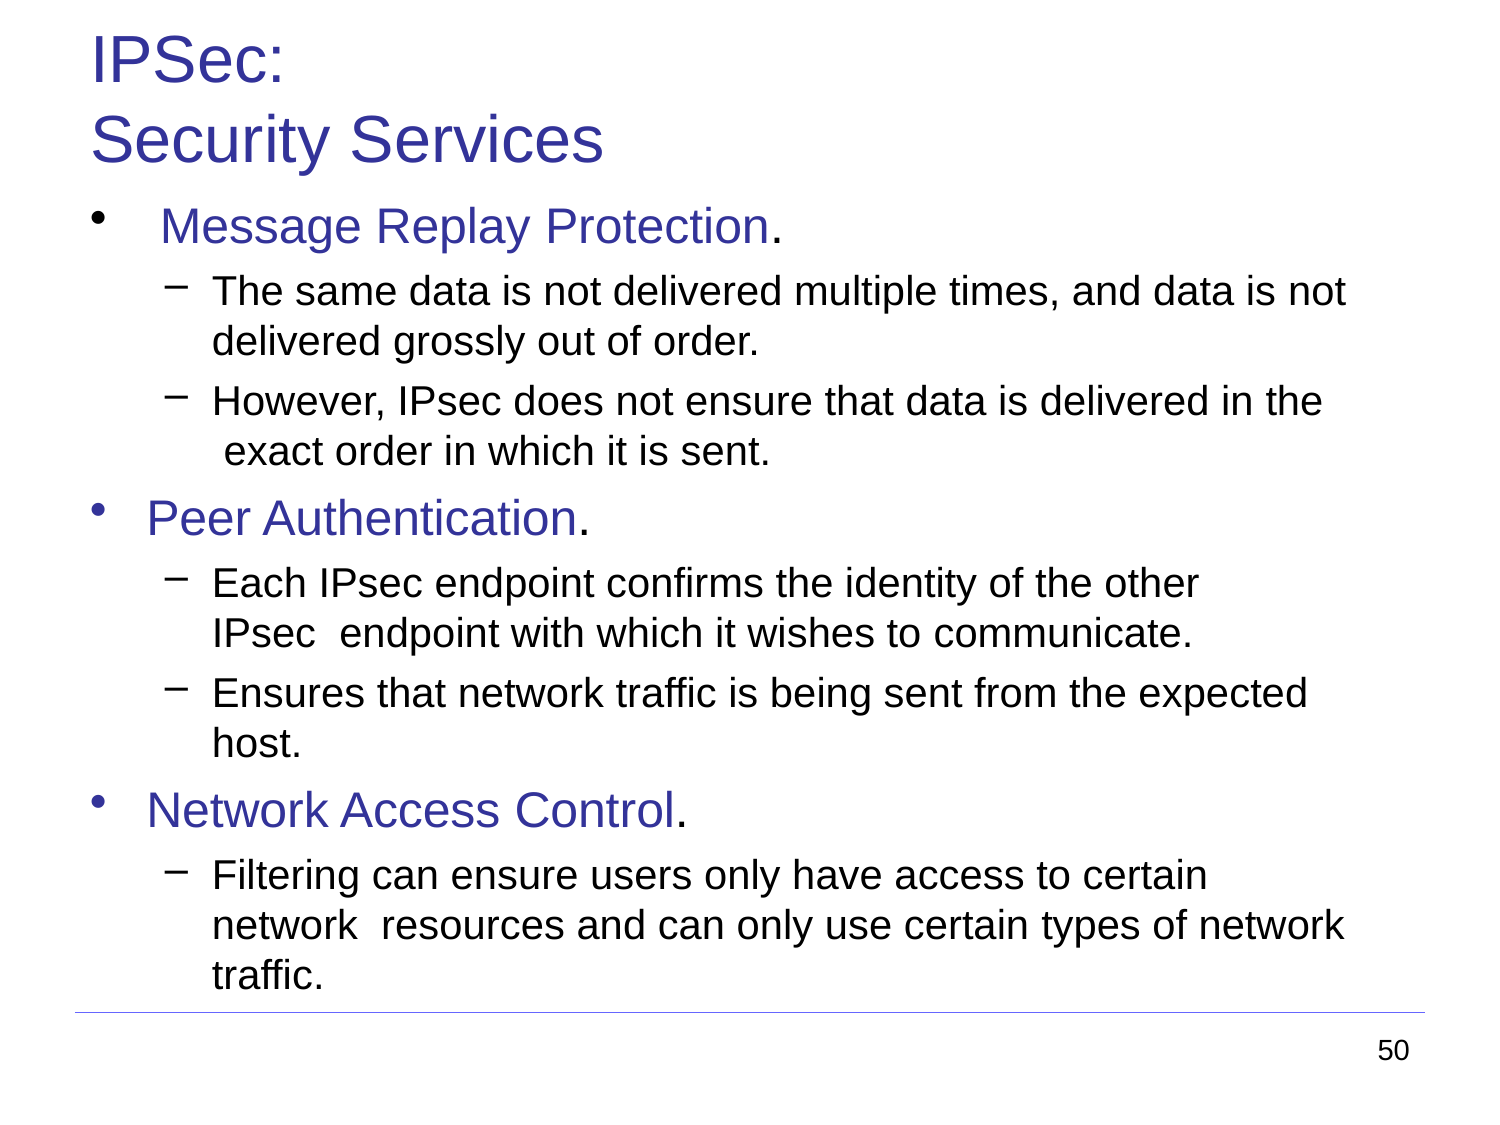

# IPSec:
Security Services
Message Replay Protection.
The same data is not delivered multiple times, and data is not
delivered grossly out of order.
However, IPsec does not ensure that data is delivered in the  exact order in which it is sent.
Peer Authentication.
Each IPsec endpoint confirms the identity of the other IPsec  endpoint with which it wishes to communicate.
Ensures that network traffic is being sent from the expected host.
Network Access Control.
Filtering can ensure users only have access to certain network  resources and can only use certain types of network traffic.

50